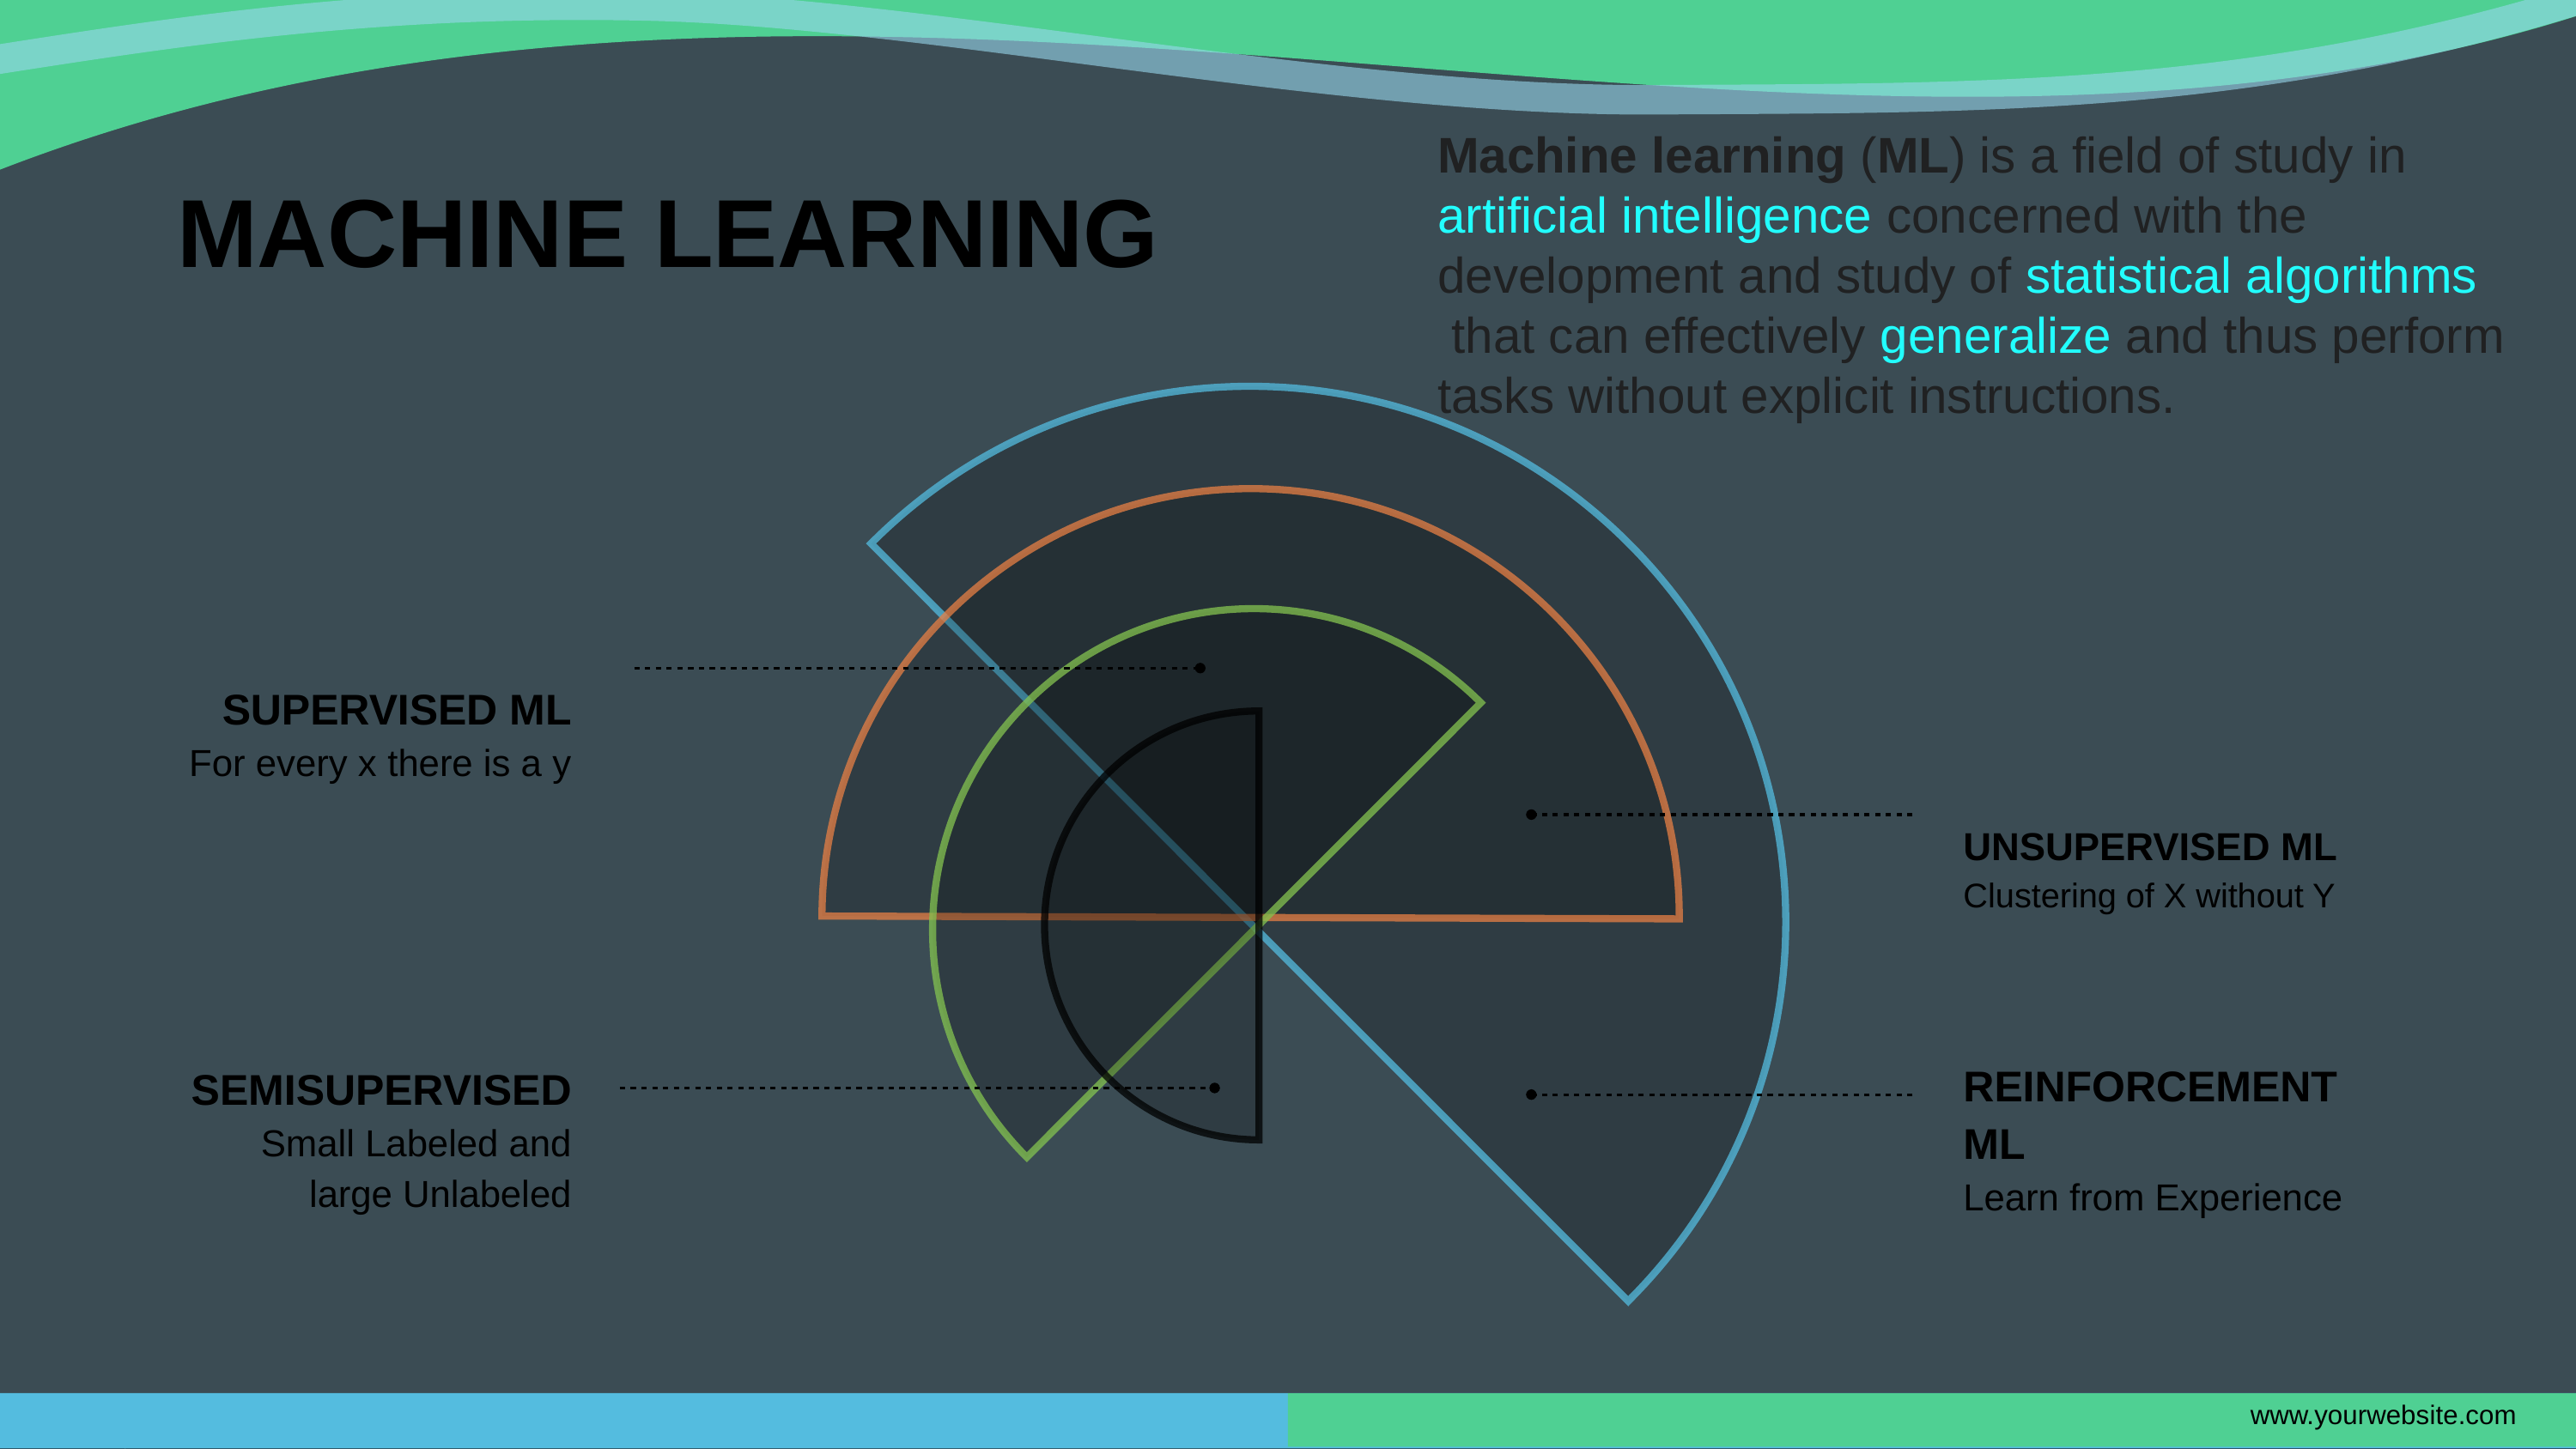

Machine learning (ML) is a field of study in artificial intelligence concerned with the development and study of statistical algorithms that can effectively generalize and thus perform tasks without explicit instructions.
MACHINE LEARNING

SUPERVISED ML
For every x there is a y

UNSUPERVISED ML
Clustering of X without Y

SEMISUPERVISED
Small Labeled and large Unlabeled
REINFORCEMENT ML
Learn from Experience

www.yourwebsite.com